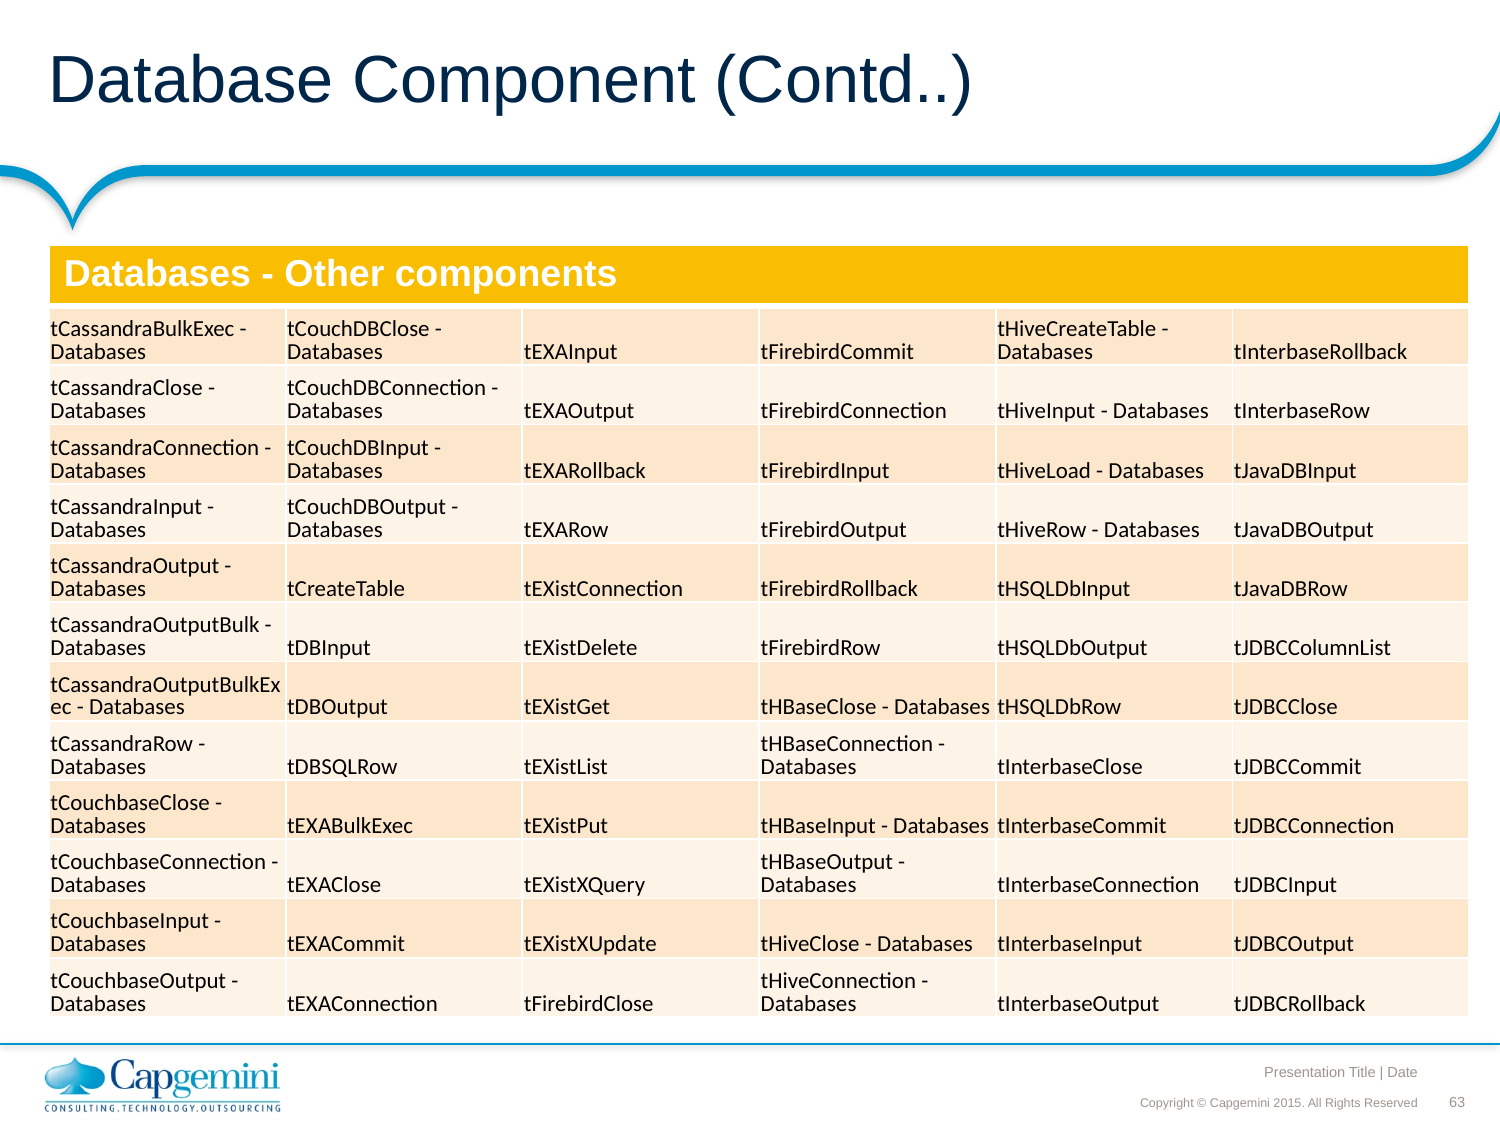

# Database Component (Contd..)
| Databases - Other components |  |  |  |  |  |
| --- | --- | --- | --- | --- | --- |
| tCassandraBulkExec - Databases | tCouchDBClose - Databases | tEXAInput | tFirebirdCommit | tHiveCreateTable - Databases | tInterbaseRollback |
| tCassandraClose - Databases | tCouchDBConnection - Databases | tEXAOutput | tFirebirdConnection | tHiveInput - Databases | tInterbaseRow |
| tCassandraConnection - Databases | tCouchDBInput - Databases | tEXARollback | tFirebirdInput | tHiveLoad - Databases | tJavaDBInput |
| tCassandraInput - Databases | tCouchDBOutput - Databases | tEXARow | tFirebirdOutput | tHiveRow - Databases | tJavaDBOutput |
| tCassandraOutput - Databases | tCreateTable | tEXistConnection | tFirebirdRollback | tHSQLDbInput | tJavaDBRow |
| tCassandraOutputBulk - Databases | tDBInput | tEXistDelete | tFirebirdRow | tHSQLDbOutput | tJDBCColumnList |
| tCassandraOutputBulkExec - Databases | tDBOutput | tEXistGet | tHBaseClose - Databases | tHSQLDbRow | tJDBCClose |
| tCassandraRow - Databases | tDBSQLRow | tEXistList | tHBaseConnection - Databases | tInterbaseClose | tJDBCCommit |
| tCouchbaseClose - Databases | tEXABulkExec | tEXistPut | tHBaseInput - Databases | tInterbaseCommit | tJDBCConnection |
| tCouchbaseConnection - Databases | tEXAClose | tEXistXQuery | tHBaseOutput - Databases | tInterbaseConnection | tJDBCInput |
| tCouchbaseInput - Databases | tEXACommit | tEXistXUpdate | tHiveClose - Databases | tInterbaseInput | tJDBCOutput |
| tCouchbaseOutput - Databases | tEXAConnection | tFirebirdClose | tHiveConnection - Databases | tInterbaseOutput | tJDBCRollback |